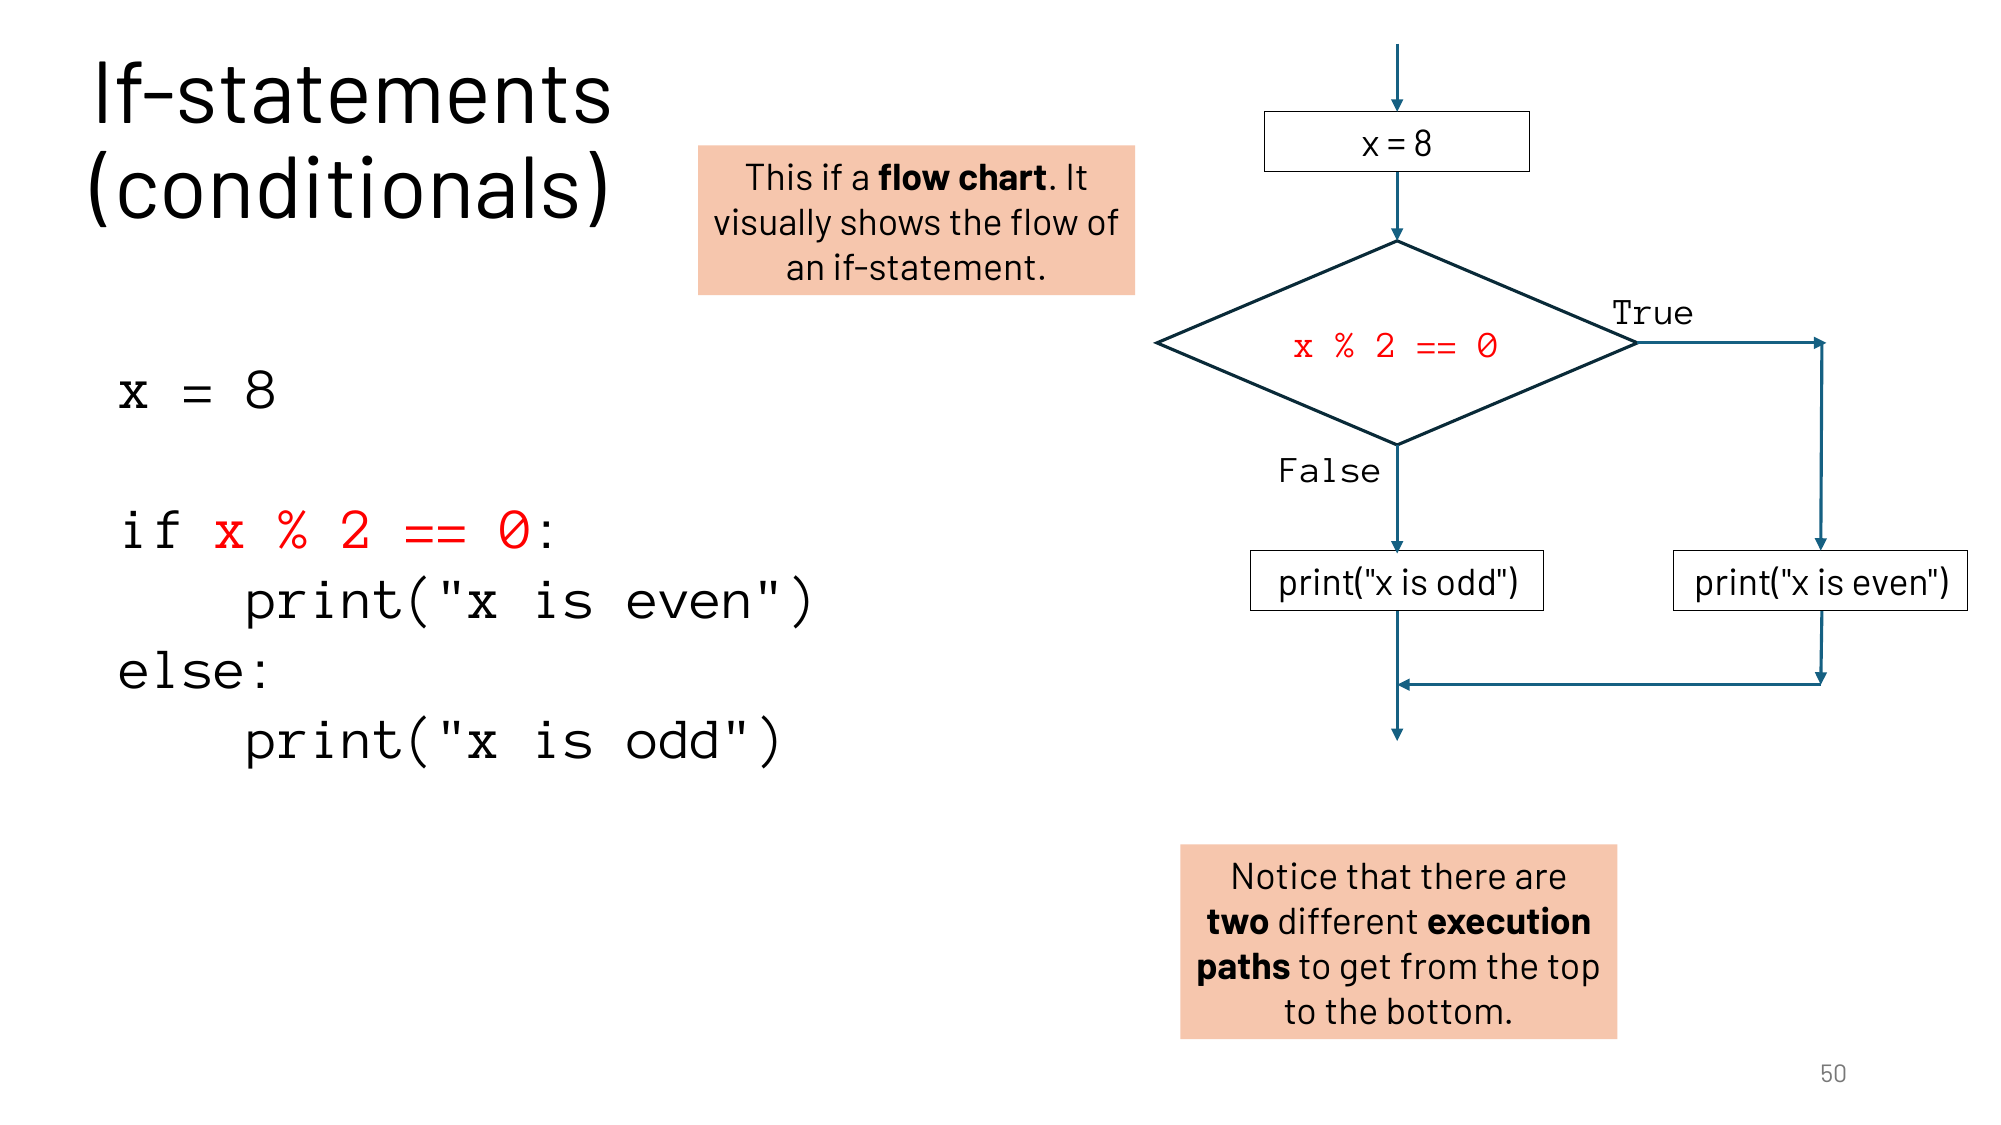

# If-statements (conditionals)
x = 8
This if a flow chart. It visually shows the flow of an if-statement.
x % 2 == 0
True
x = 8

if x % 2 == 0:
    print("x is even")
else:
    print("x is odd")
False
print("x is odd")
print("x is even")
Notice that there are two different execution paths to get from the top to the bottom.
50